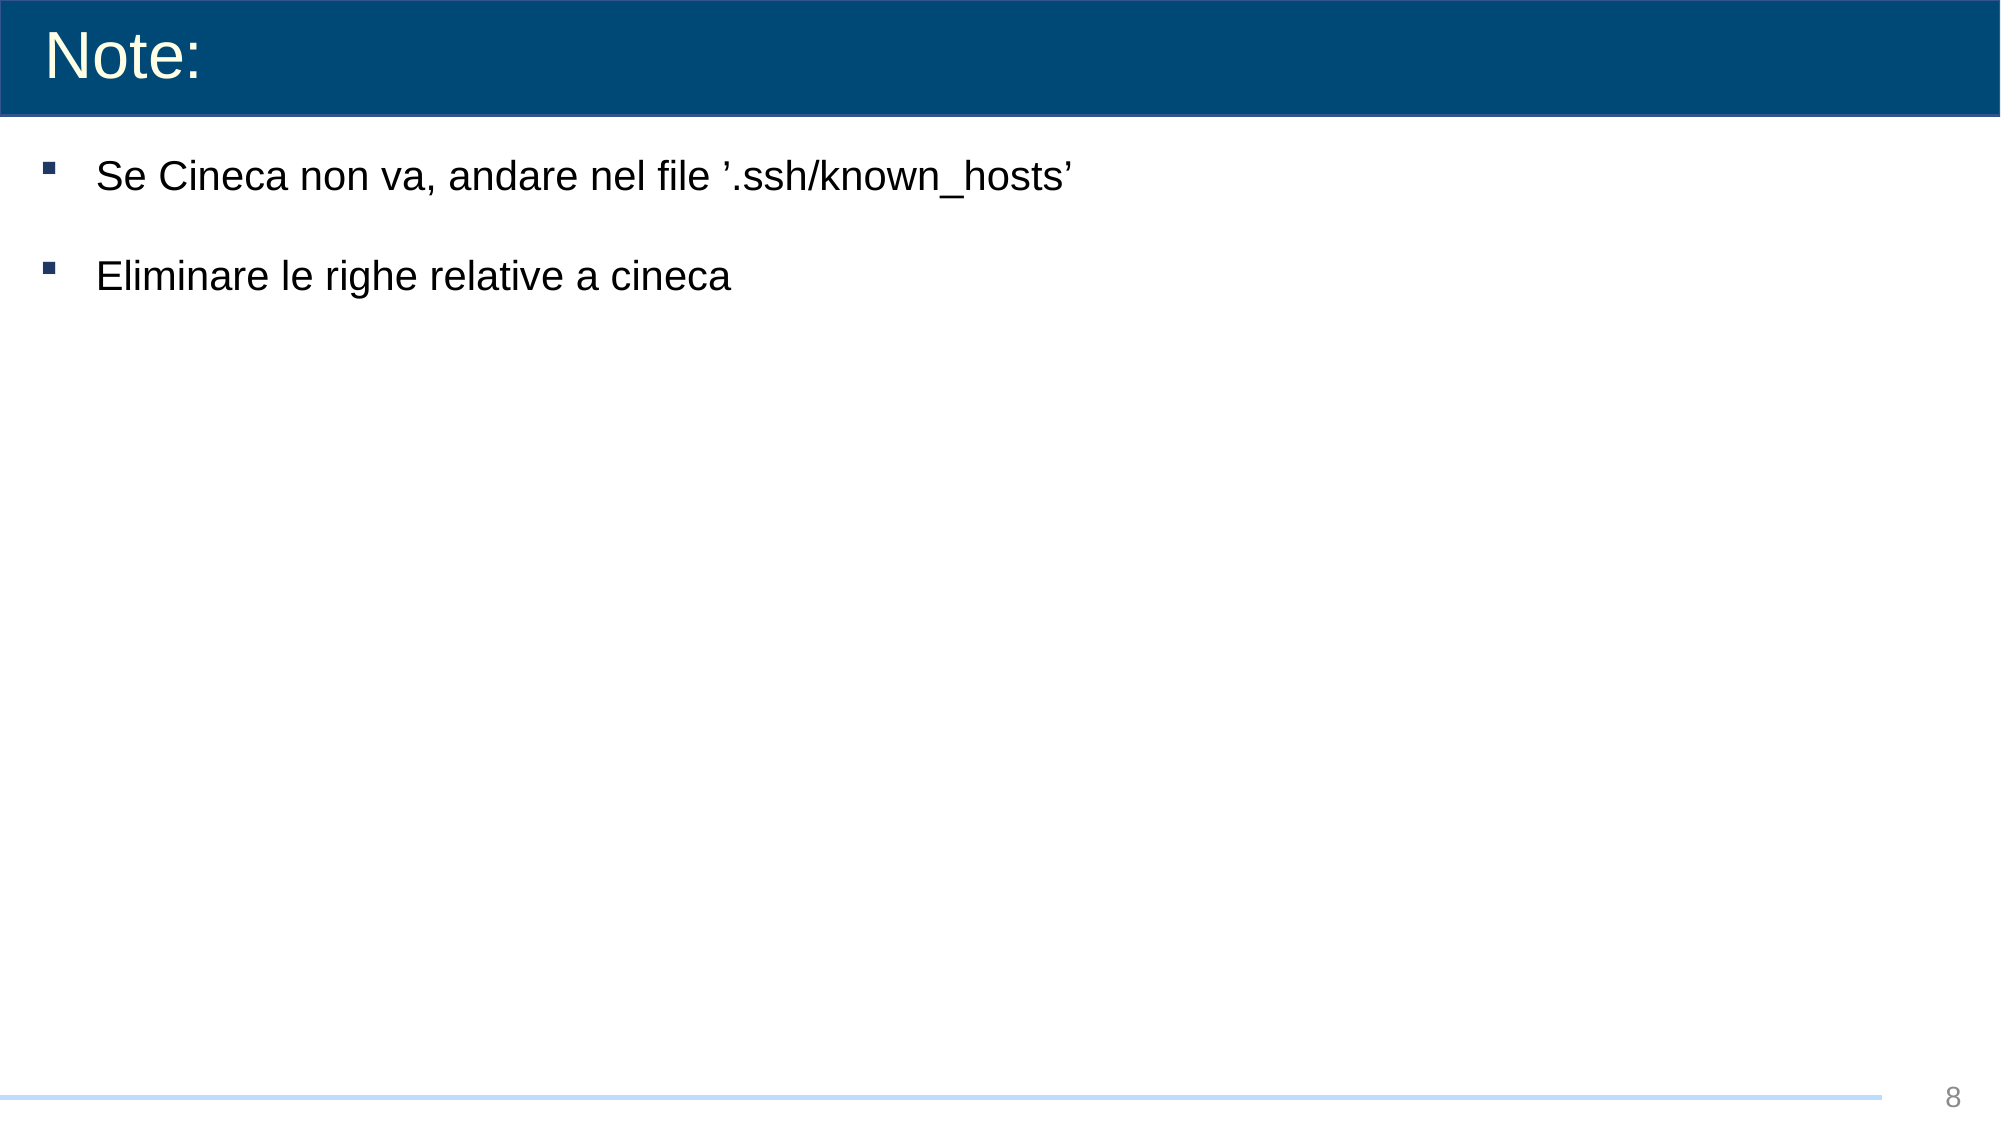

Note:
Se Cineca non va, andare nel file ’.ssh/known_hosts’

Eliminare le righe relative a cineca
8